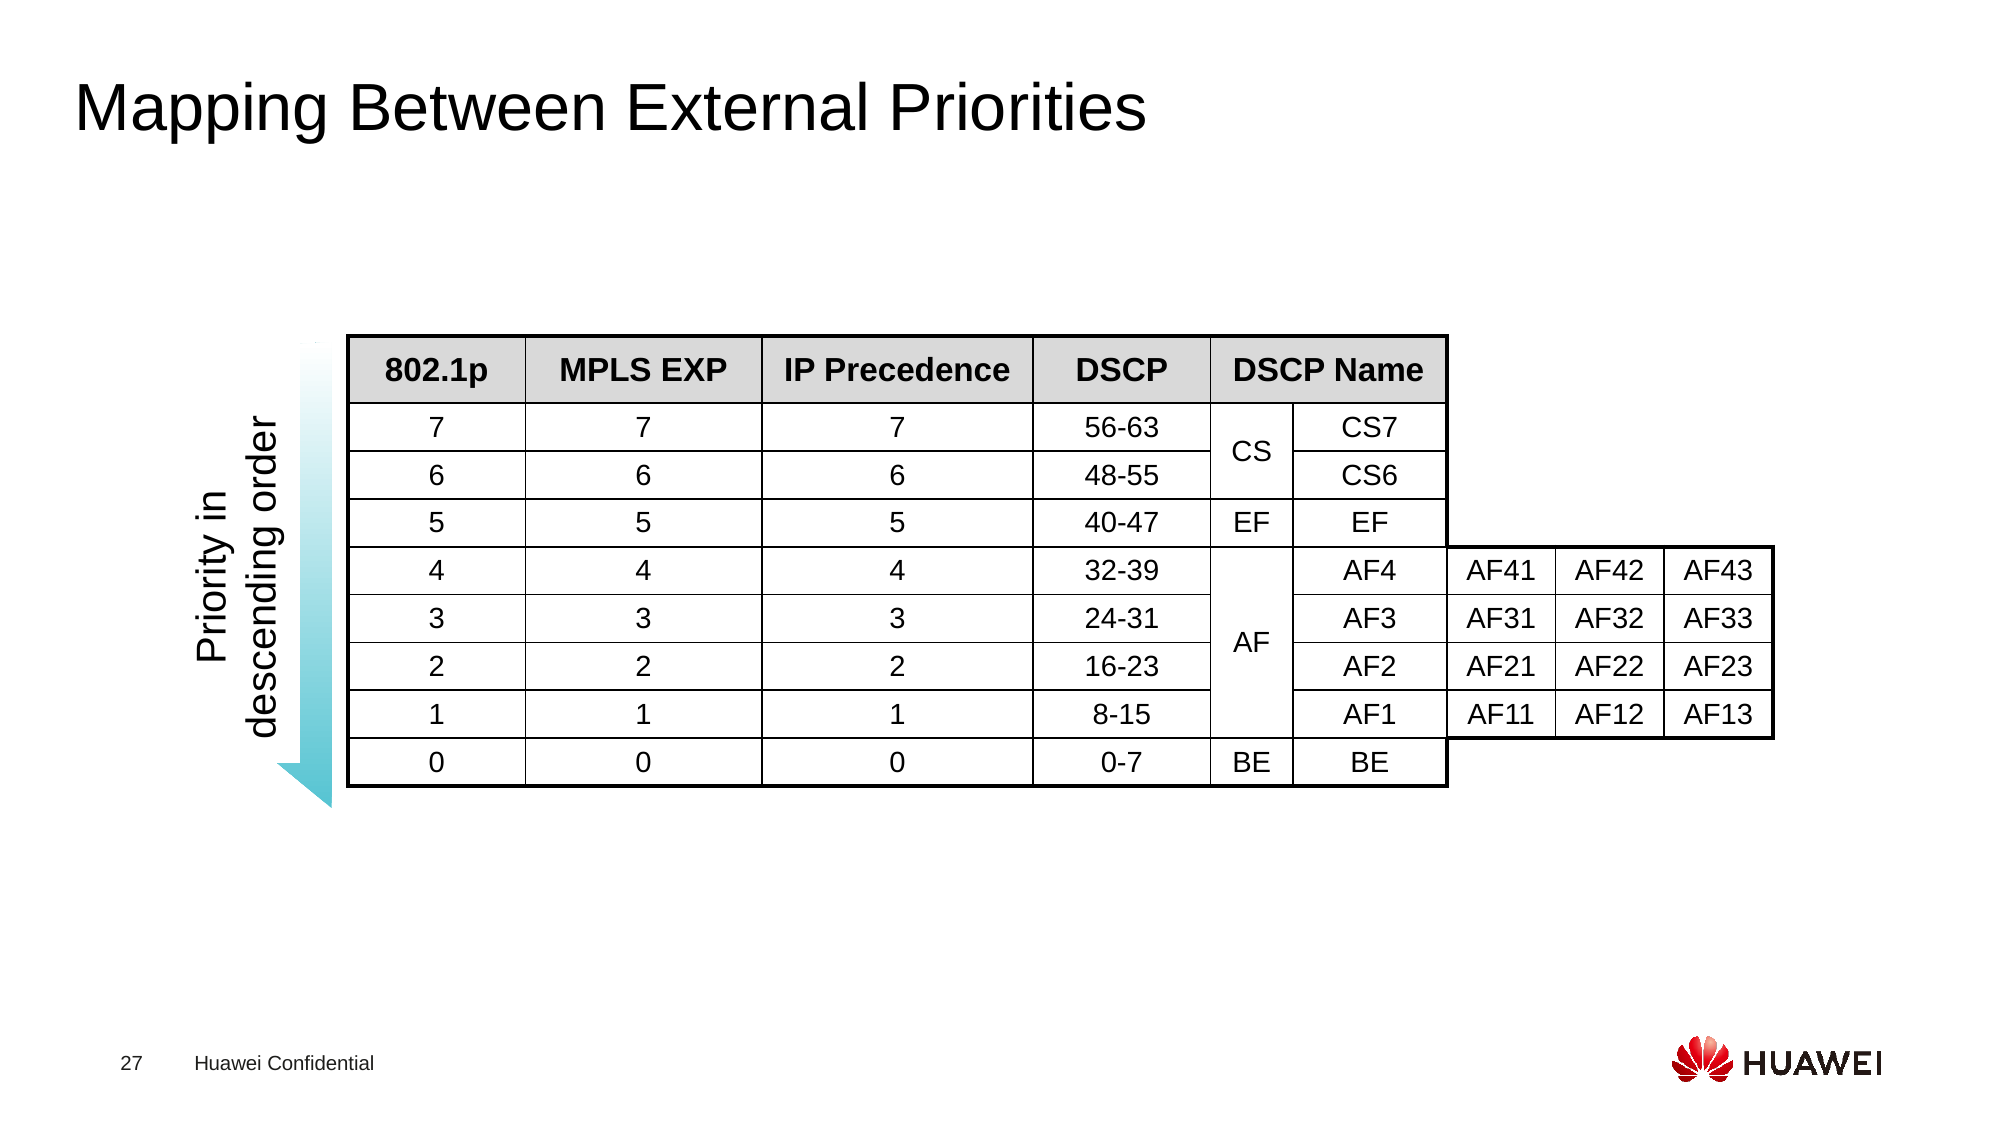

# Mapping Between External Priorities
| 802.1p | MPLS EXP | IP Precedence | DSCP | DSCP Name |  |  |  |  |
| --- | --- | --- | --- | --- | --- | --- | --- | --- |
| 7 | 7 | 7 | 56-63 | CS | CS7 |  |  |  |
| 6 | 6 | 6 | 48-55 |  | CS6 |  |  |  |
| 5 | 5 | 5 | 40-47 | EF | EF |  |  |  |
| 4 | 4 | 4 | 32-39 | AF | AF4 | AF41 | AF42 | AF43 |
| 3 | 3 | 3 | 24-31 |  | AF3 | AF31 | AF32 | AF33 |
| 2 | 2 | 2 | 16-23 |  | AF2 | AF21 | AF22 | AF23 |
| 1 | 1 | 1 | 8-15 |  | AF1 | AF11 | AF12 | AF13 |
| 0 | 0 | 0 | 0-7 | BE | BE |  |  |  |

Priority in descending order